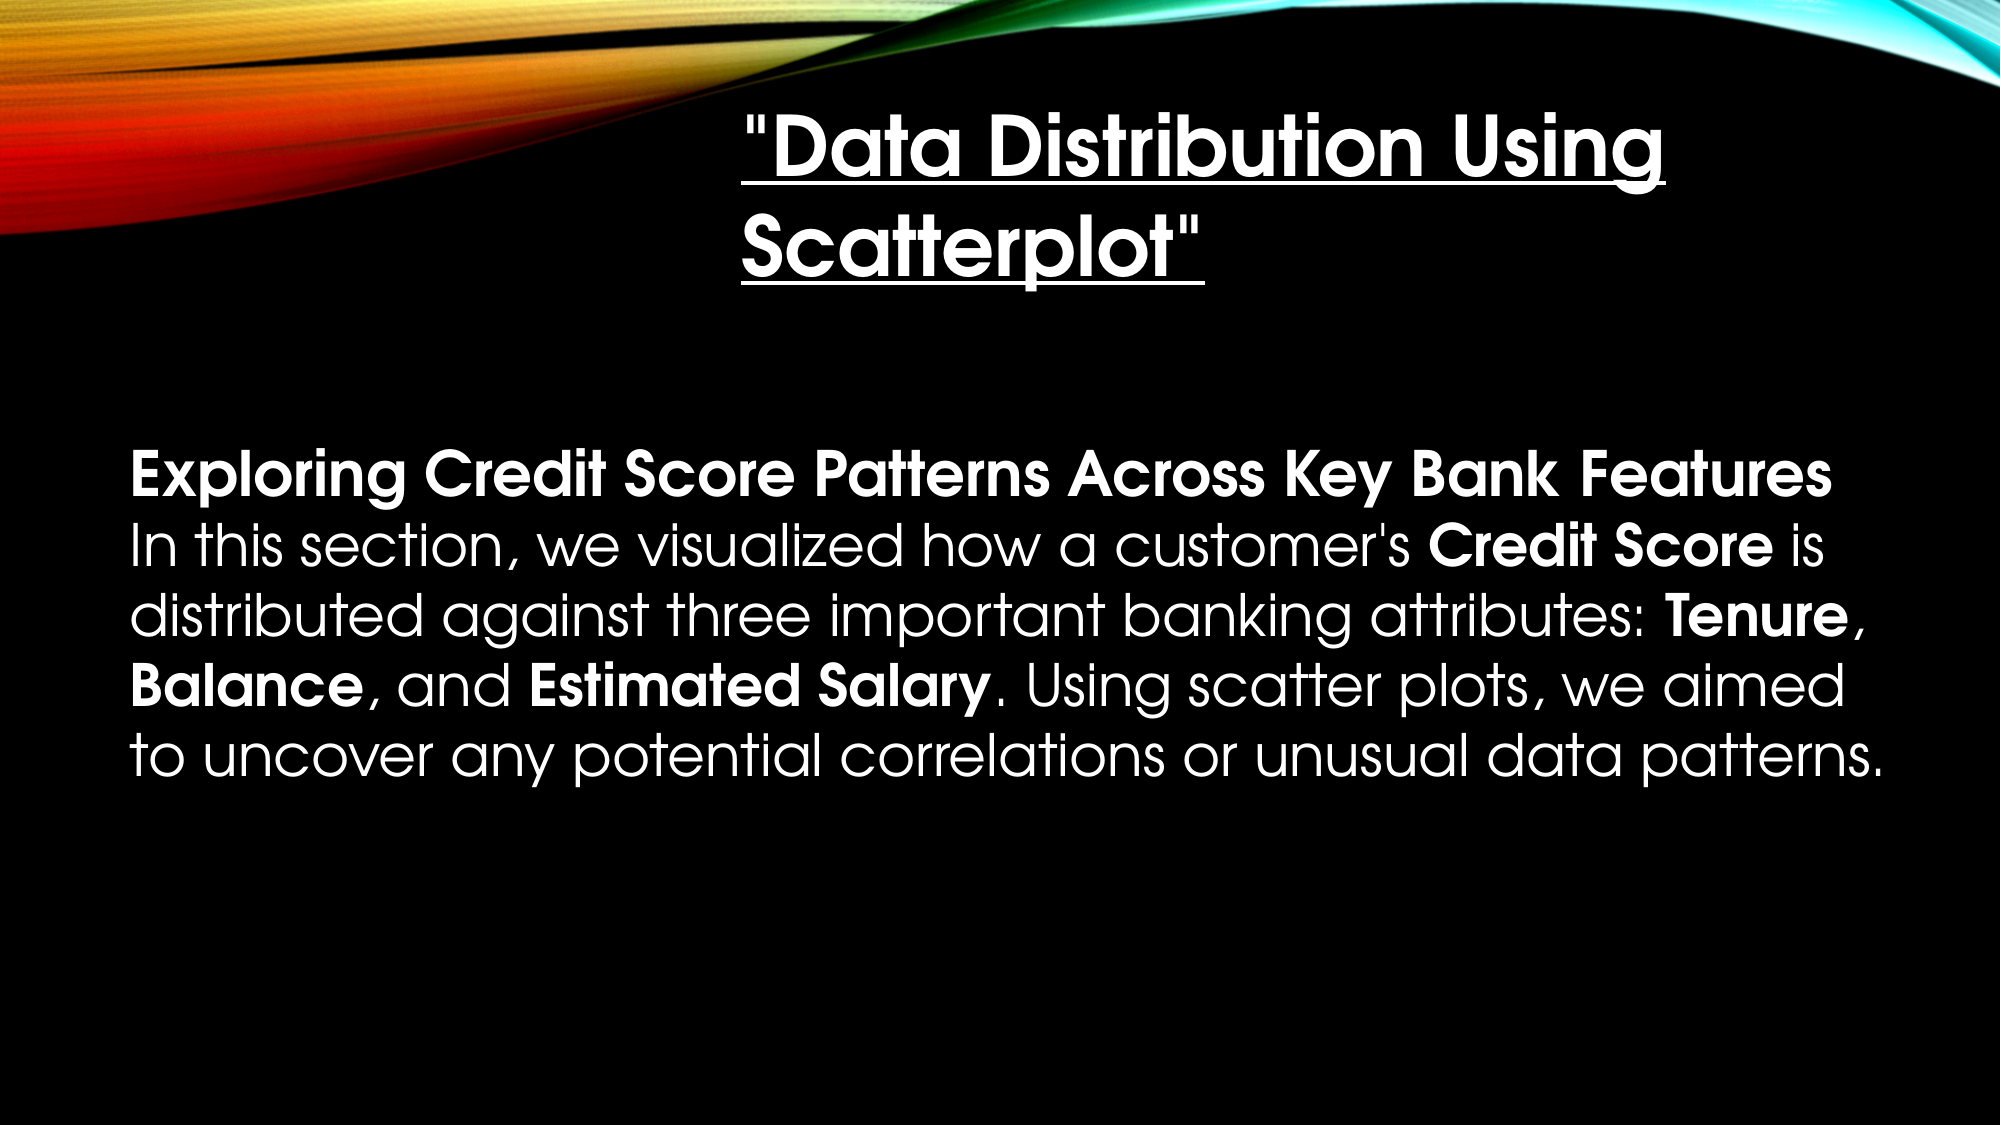

"Data Distribution Using Scatterplot"
Exploring Credit Score Patterns Across Key Bank Features
In this section, we visualized how a customer's Credit Score is distributed against three important banking attributes: Tenure, Balance, and Estimated Salary. Using scatter plots, we aimed to uncover any potential correlations or unusual data patterns.